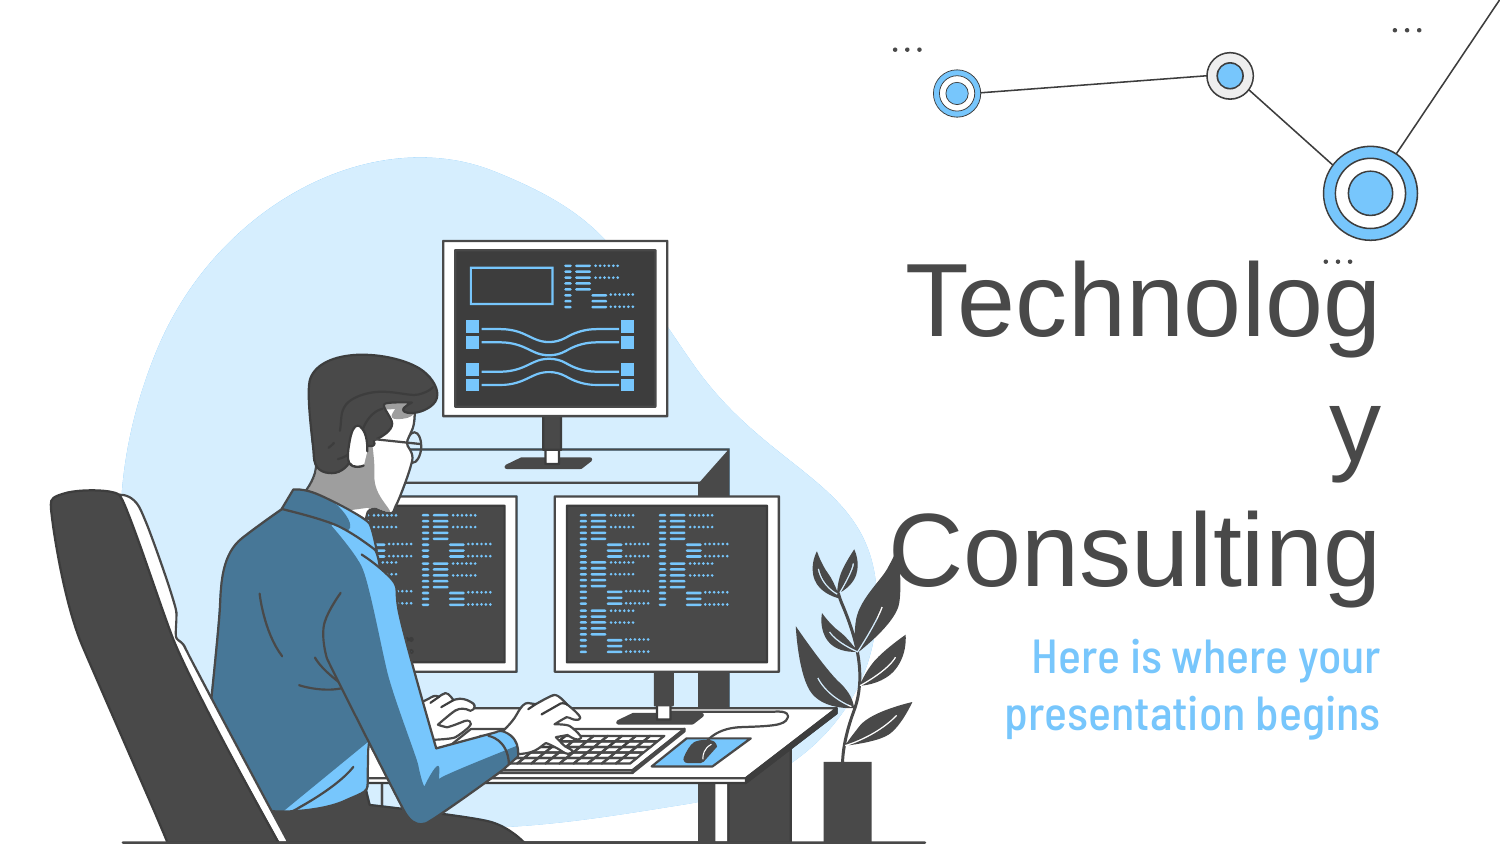

# Technology Consulting
Here is where your
presentation begins